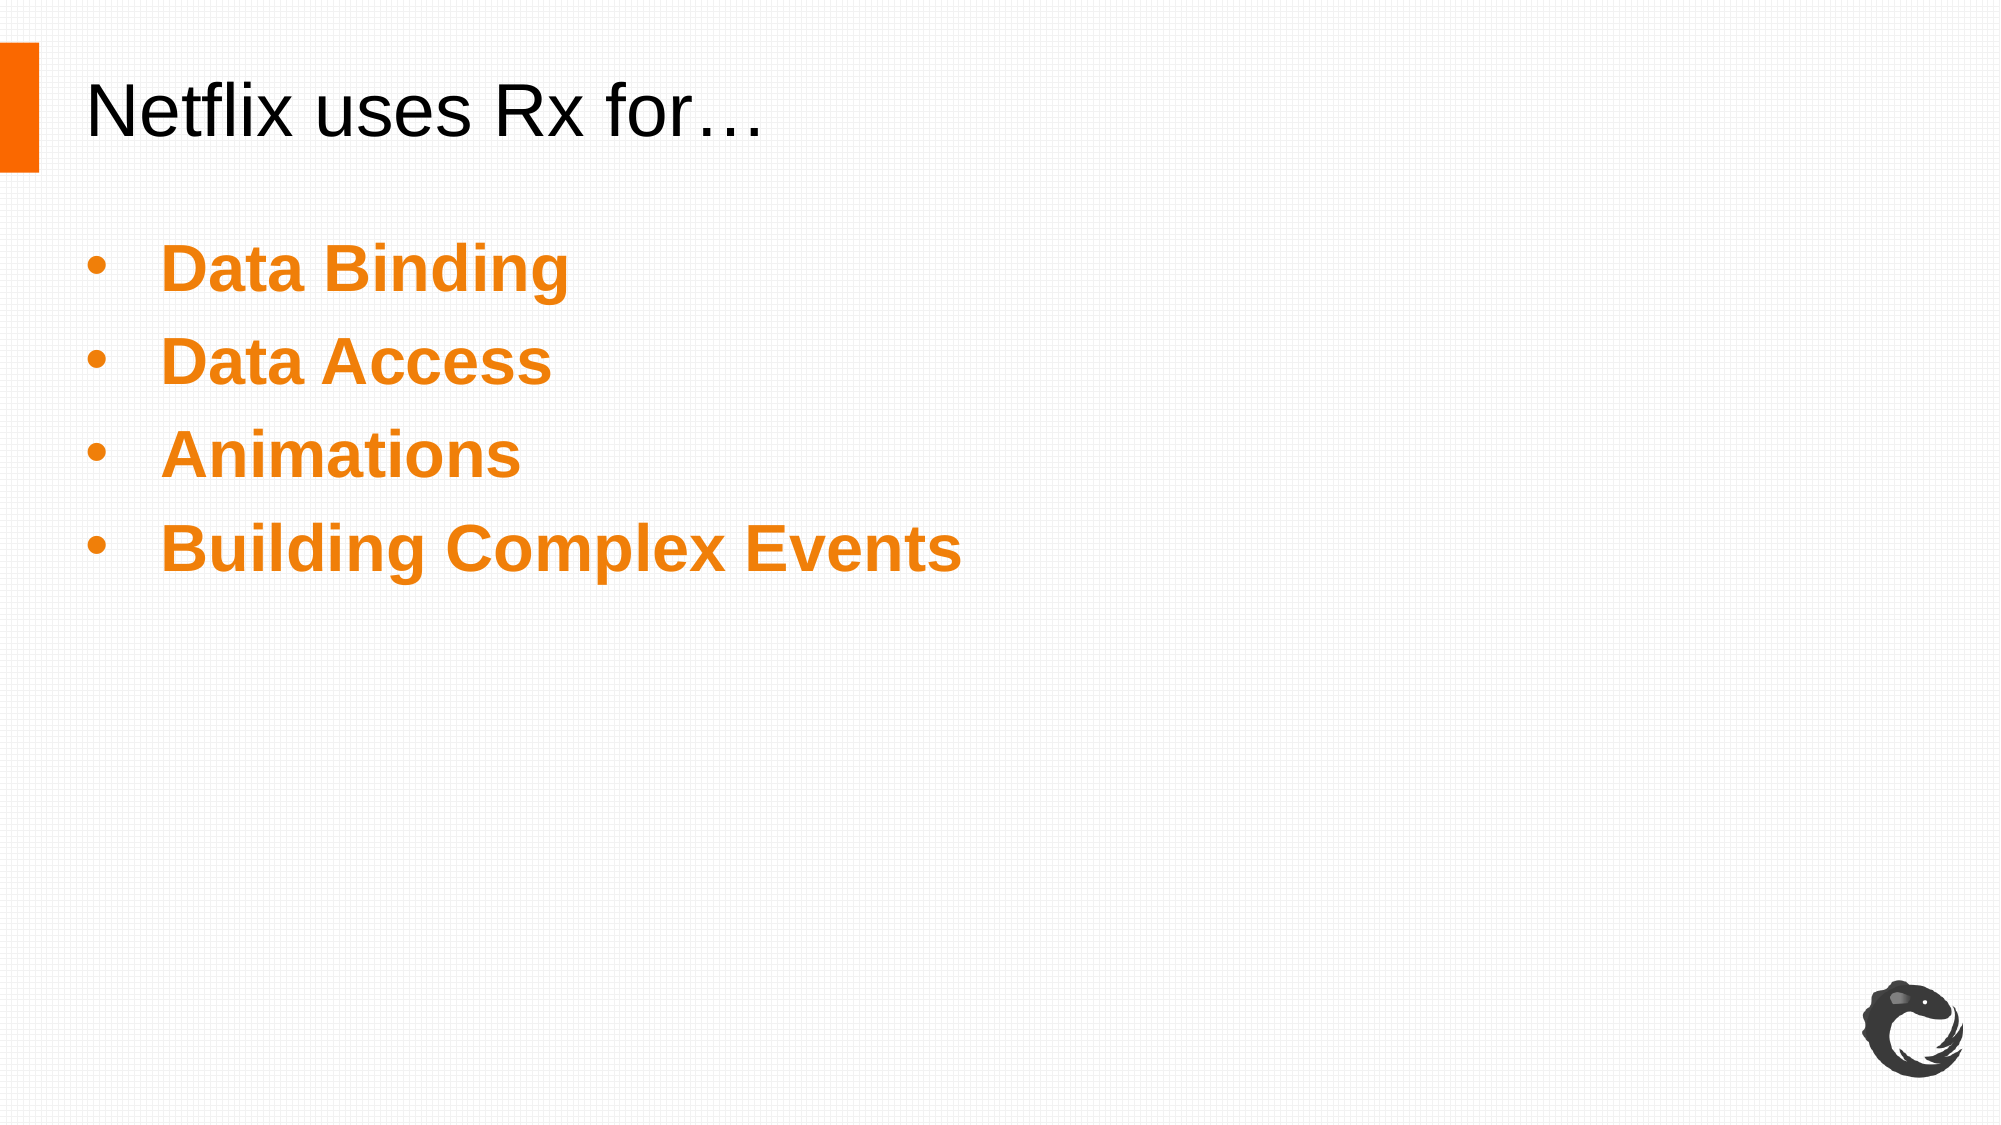

# Netflix uses Rx for…
Data Binding
Data Access
Animations
Building Complex Events